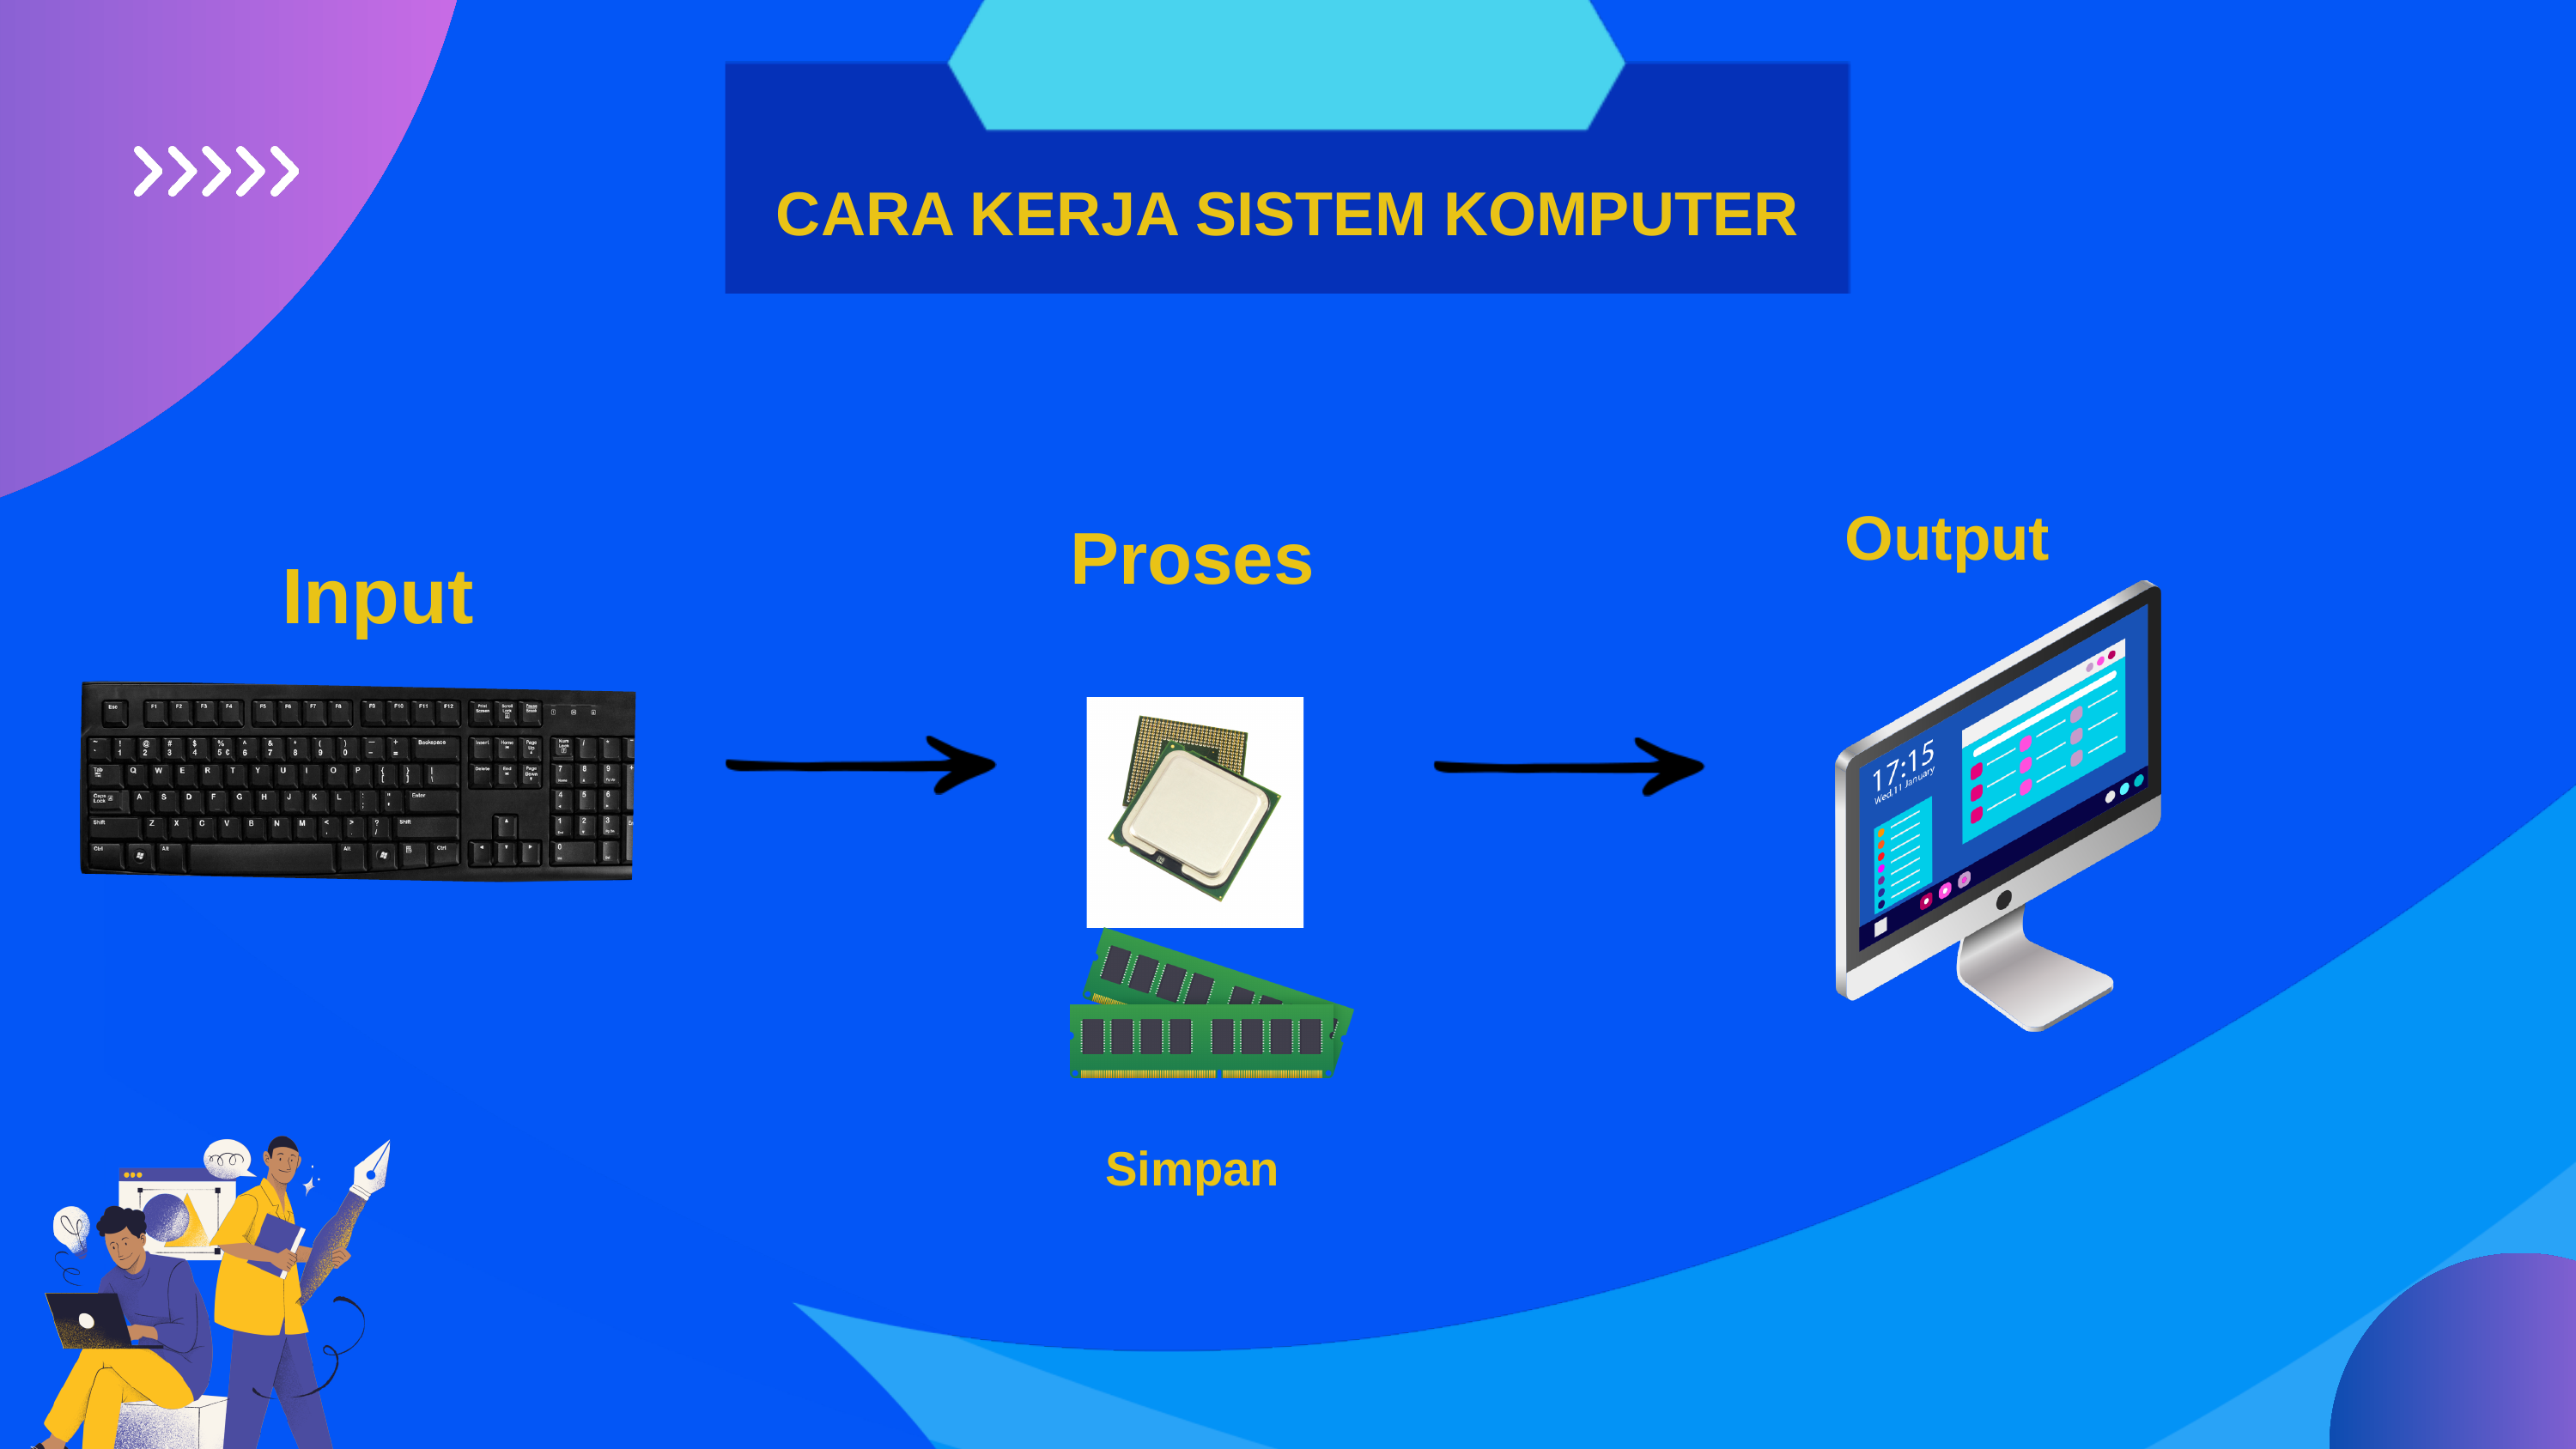

CARA KERJA SISTEM KOMPUTER
Output
Proses
Input

Simpan